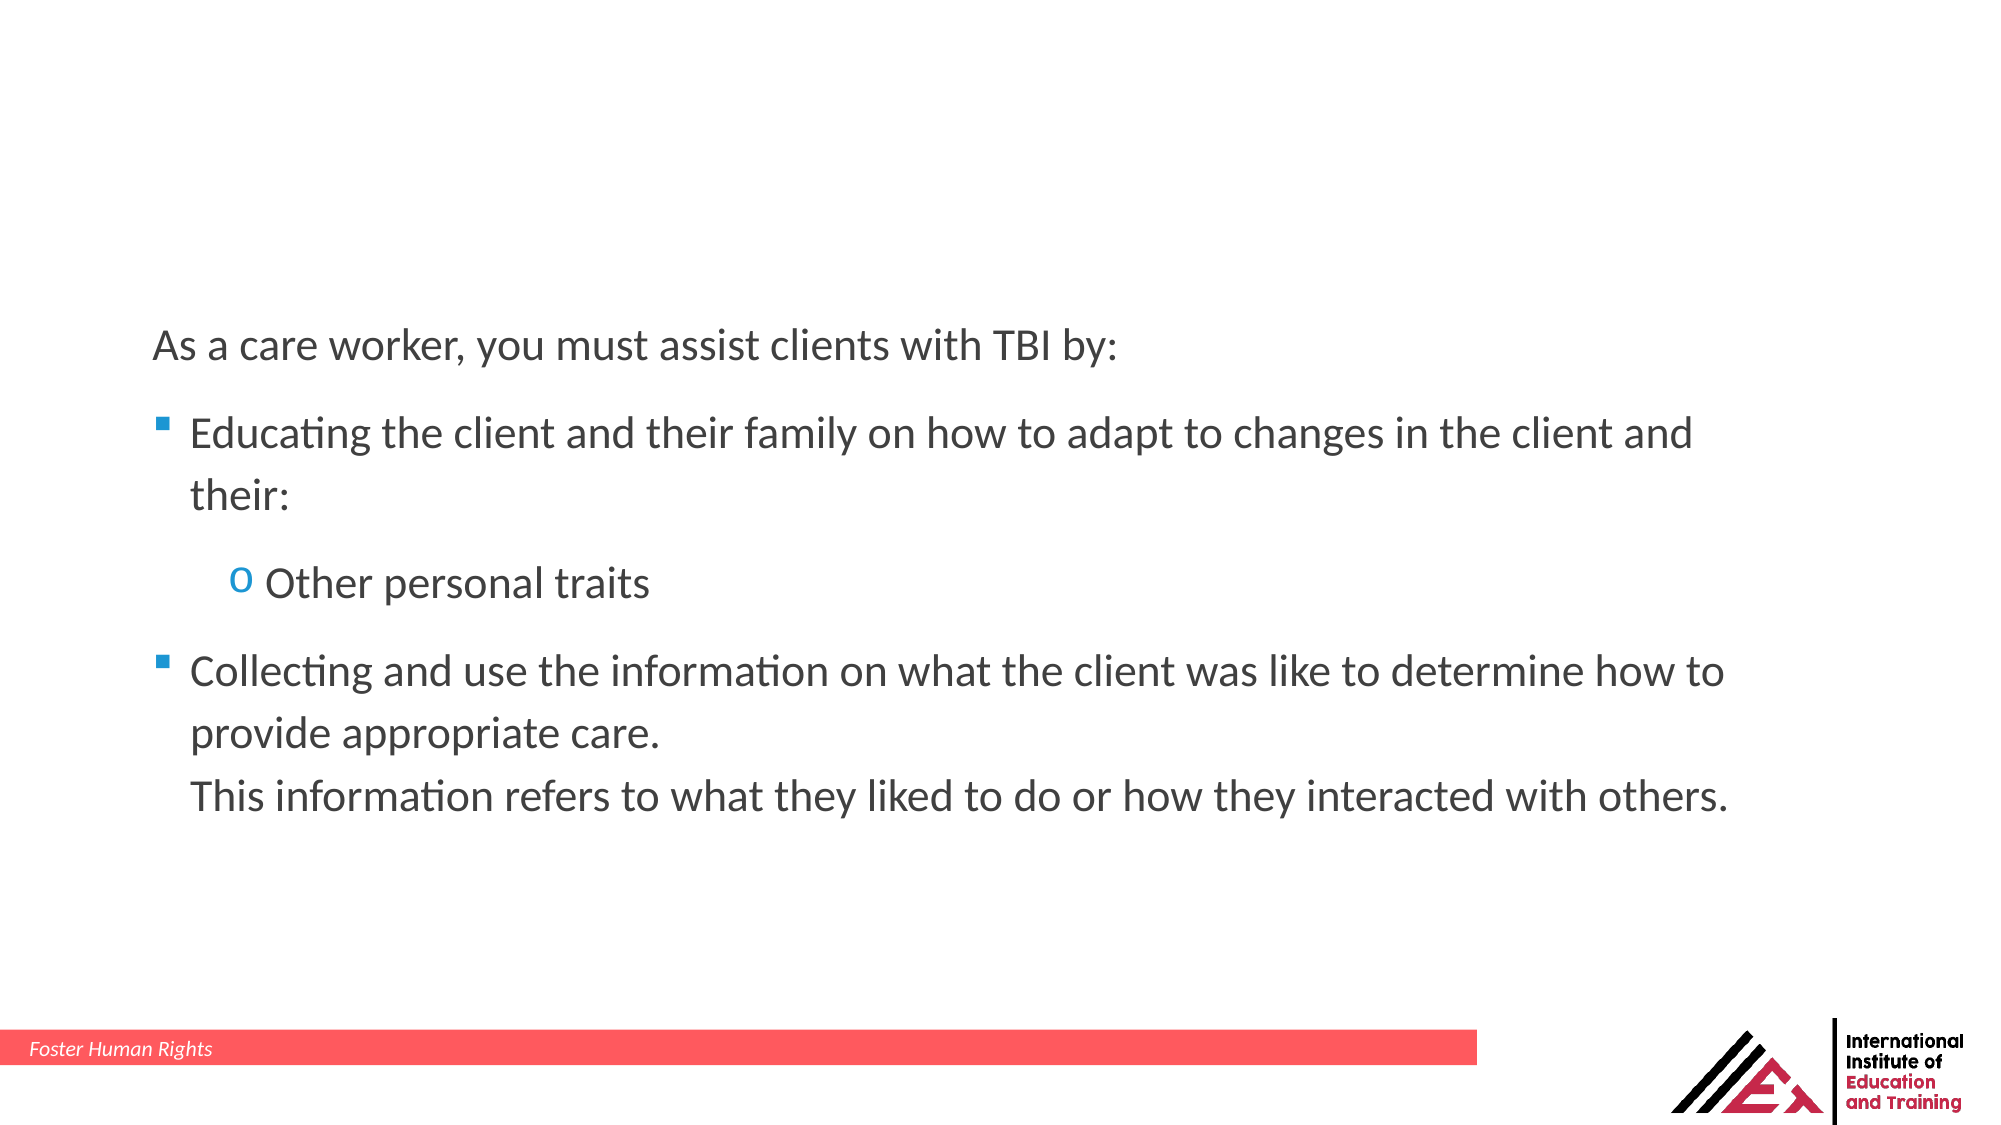

As a care worker, you must assist clients with TBI by:
Educating the client and their family on how to adapt to changes in the client and their:
Other personal traits
Collecting and use the information on what the client was like to determine how to provide appropriate care.
This information refers to what they liked to do or how they interacted with others.
Foster Human Rights